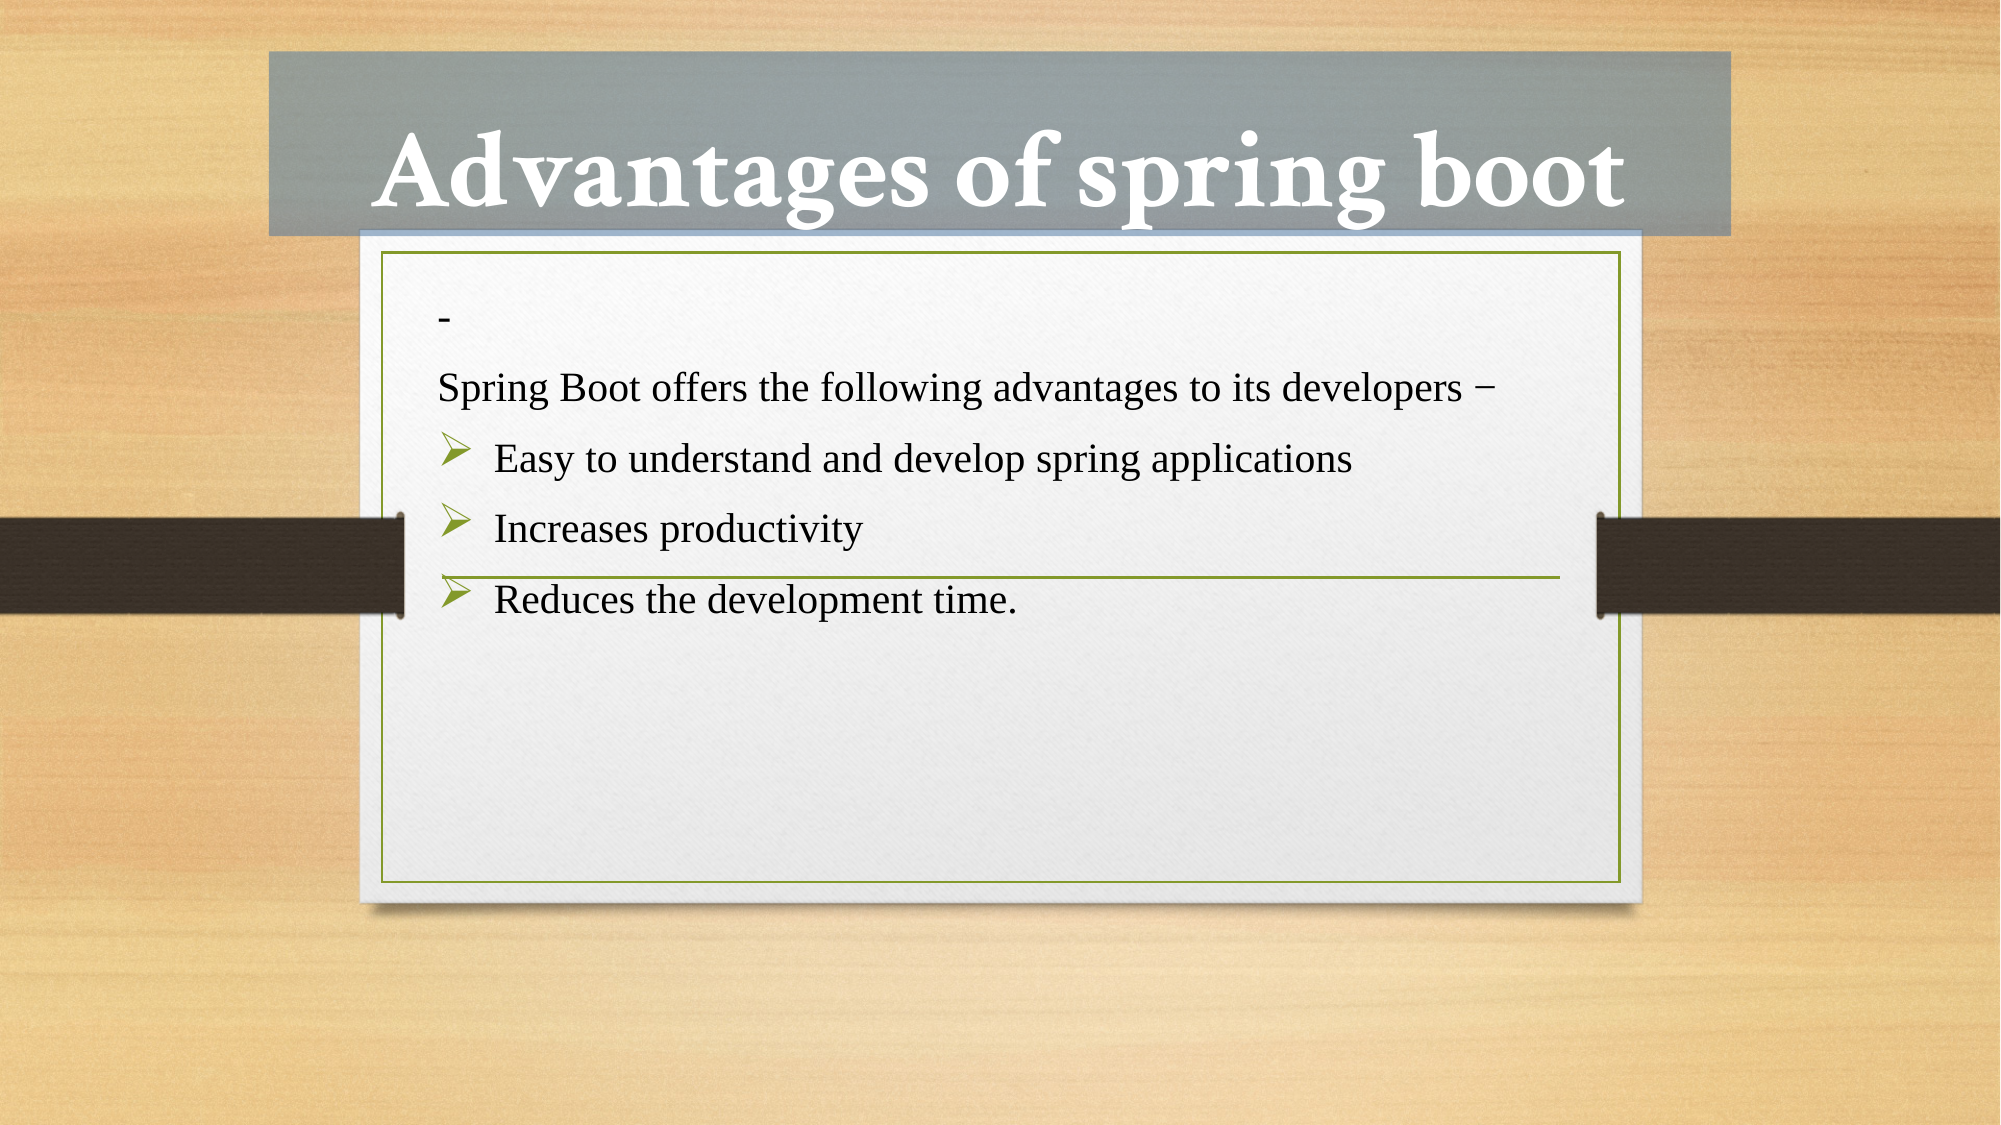

# Advantages of spring boot
-
Spring Boot offers the following advantages to its developers −
Easy to understand and develop spring applications
Increases productivity
Reduces the development time.